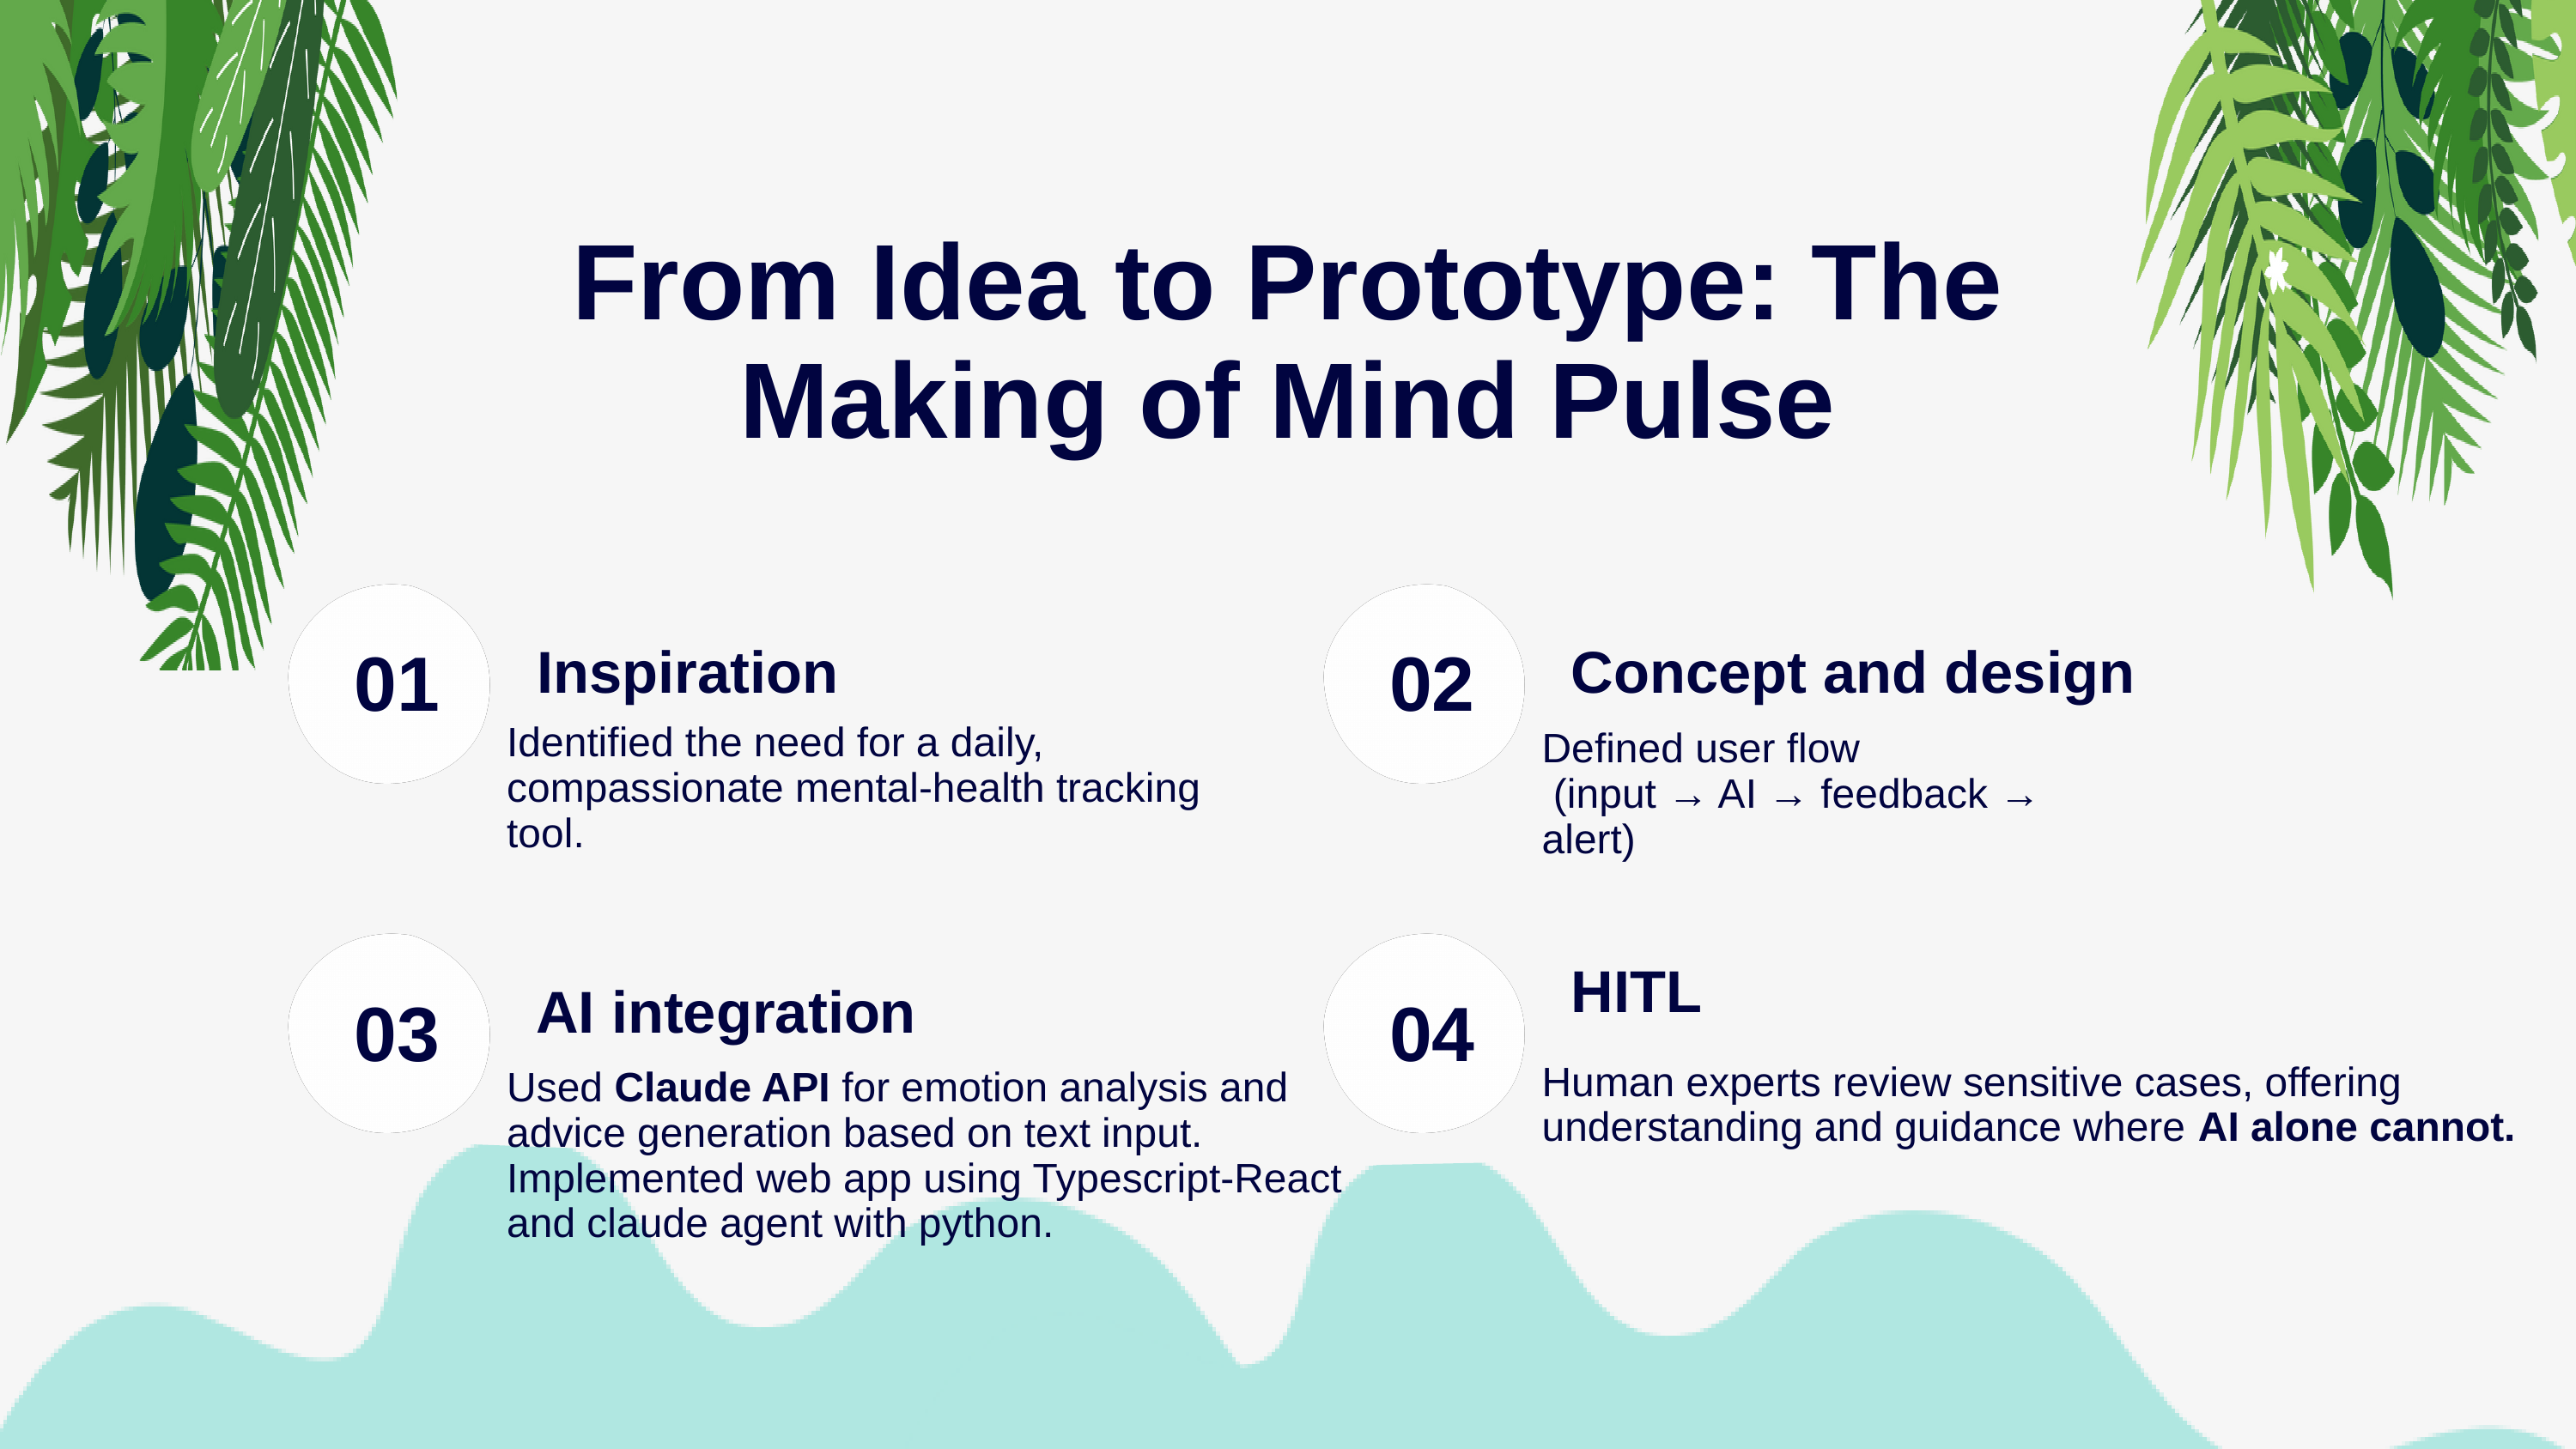

From Idea to Prototype: The Making of Mind Pulse

Inspiration
Concept and design
01
02
Identified the need for a daily, compassionate mental-health tracking tool.

Defined user flow
 (input → AI → feedback → alert)

HITL
AI integration
03
04
Human experts review sensitive cases, offering understanding and guidance where AI alone cannot.
Used Claude API for emotion analysis and advice generation based on text input. Implemented web app using Typescript-React and claude agent with python.